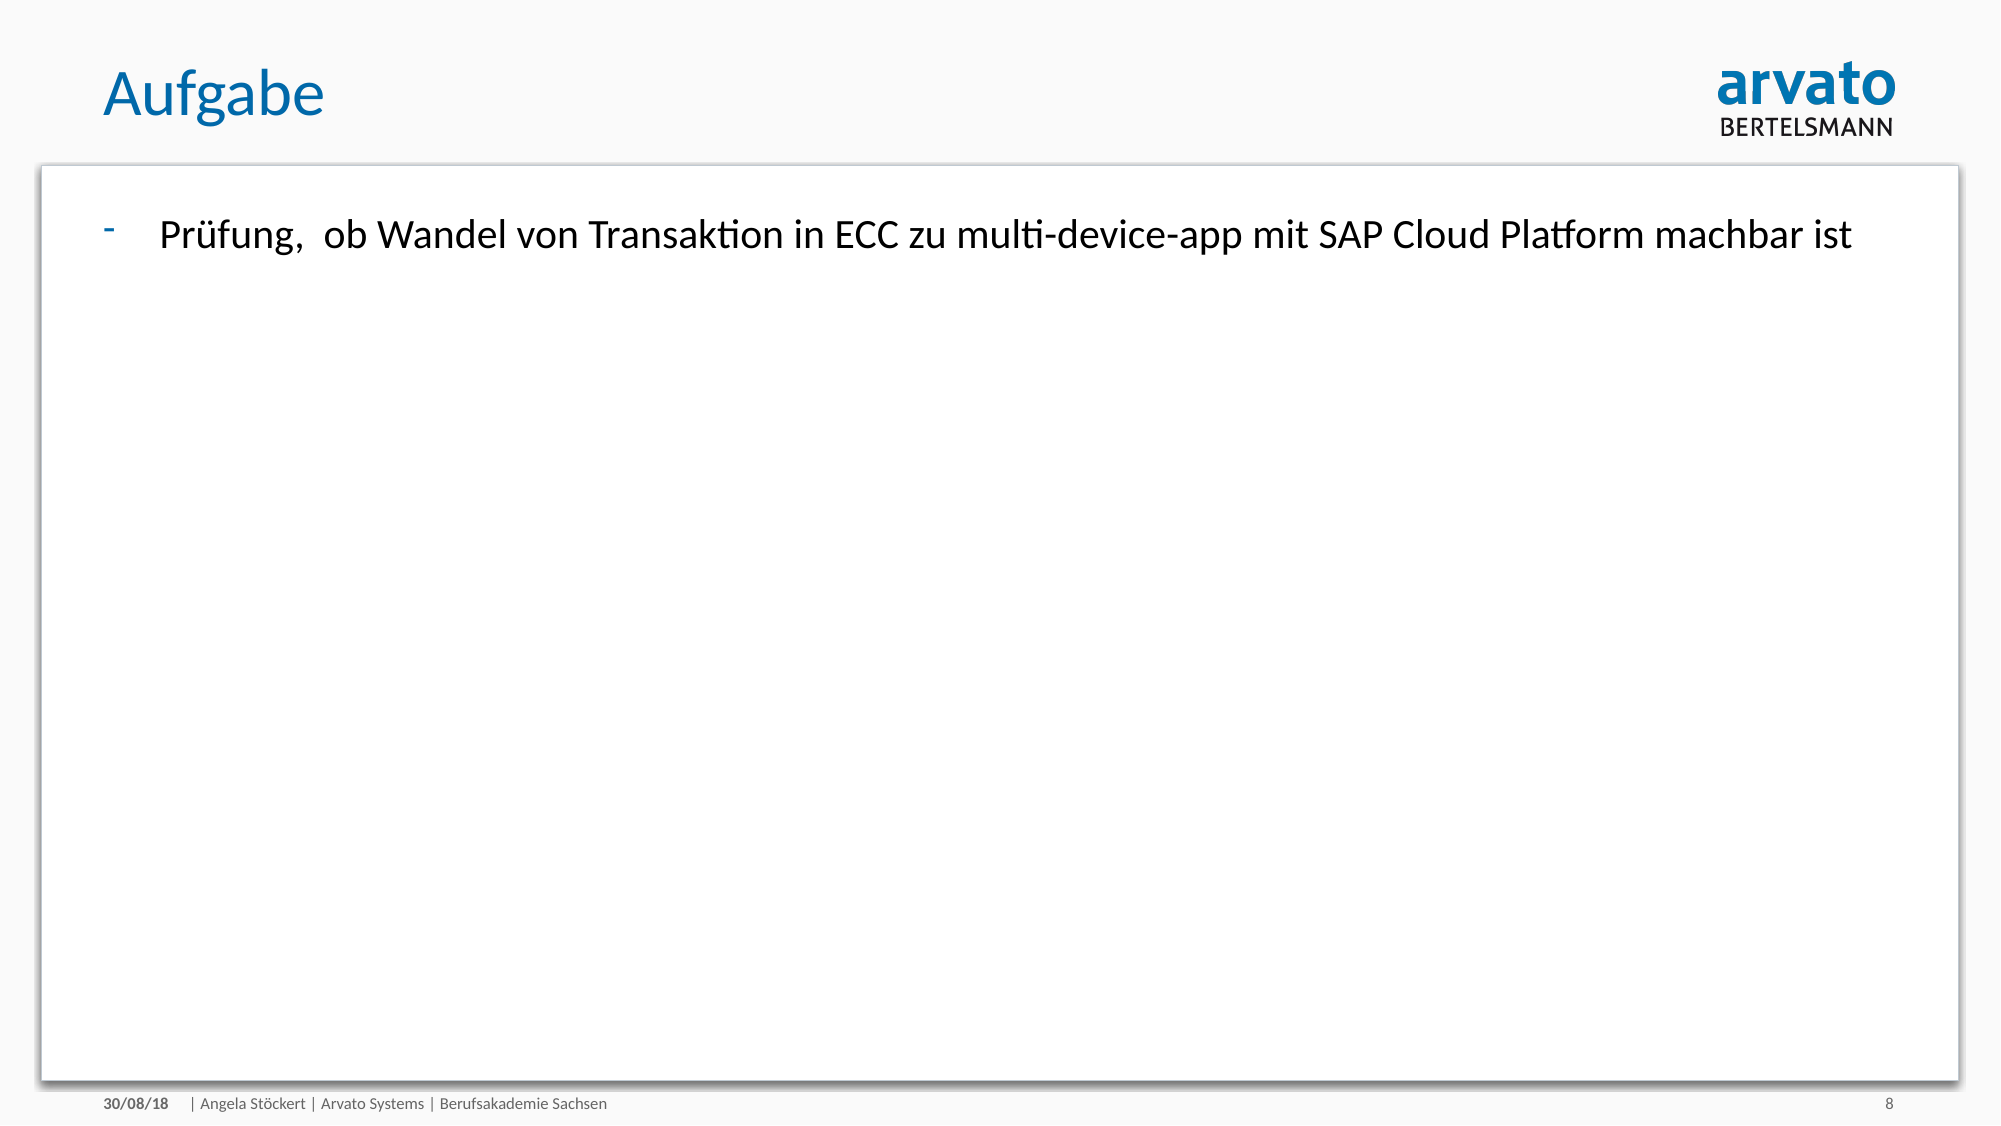

# Aufgabe
Prüfung,  ob Wandel von Transaktion in ECC zu multi-device-app mit SAP Cloud Platform machbar ist
30/08/18
| Angela Stöckert | Arvato Systems | Berufsakademie Sachsen
8